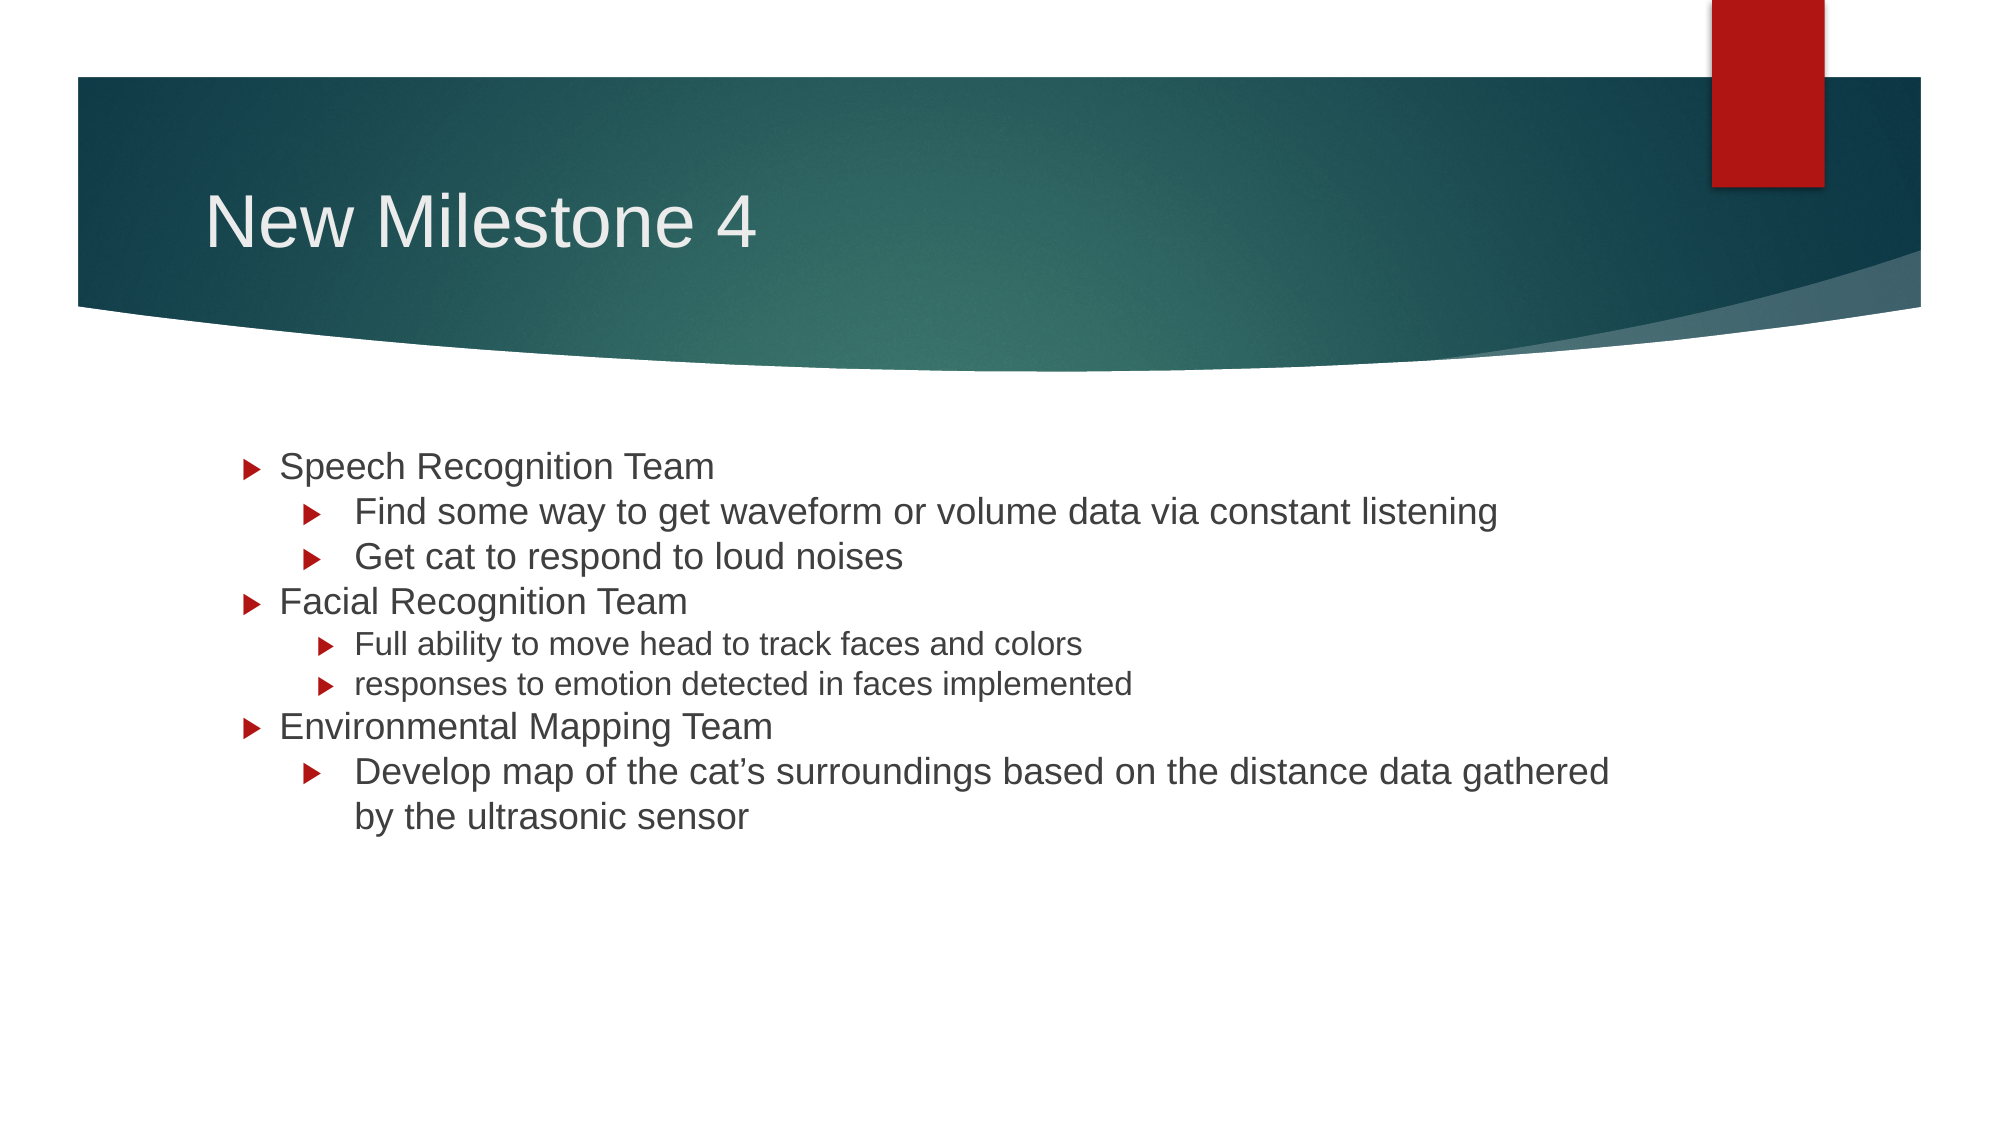

# New Milestone 4
Speech Recognition Team
Find some way to get waveform or volume data via constant listening
Get cat to respond to loud noises
Facial Recognition Team
Full ability to move head to track faces and colors
responses to emotion detected in faces implemented
Environmental Mapping Team
Develop map of the cat’s surroundings based on the distance data gathered by the ultrasonic sensor